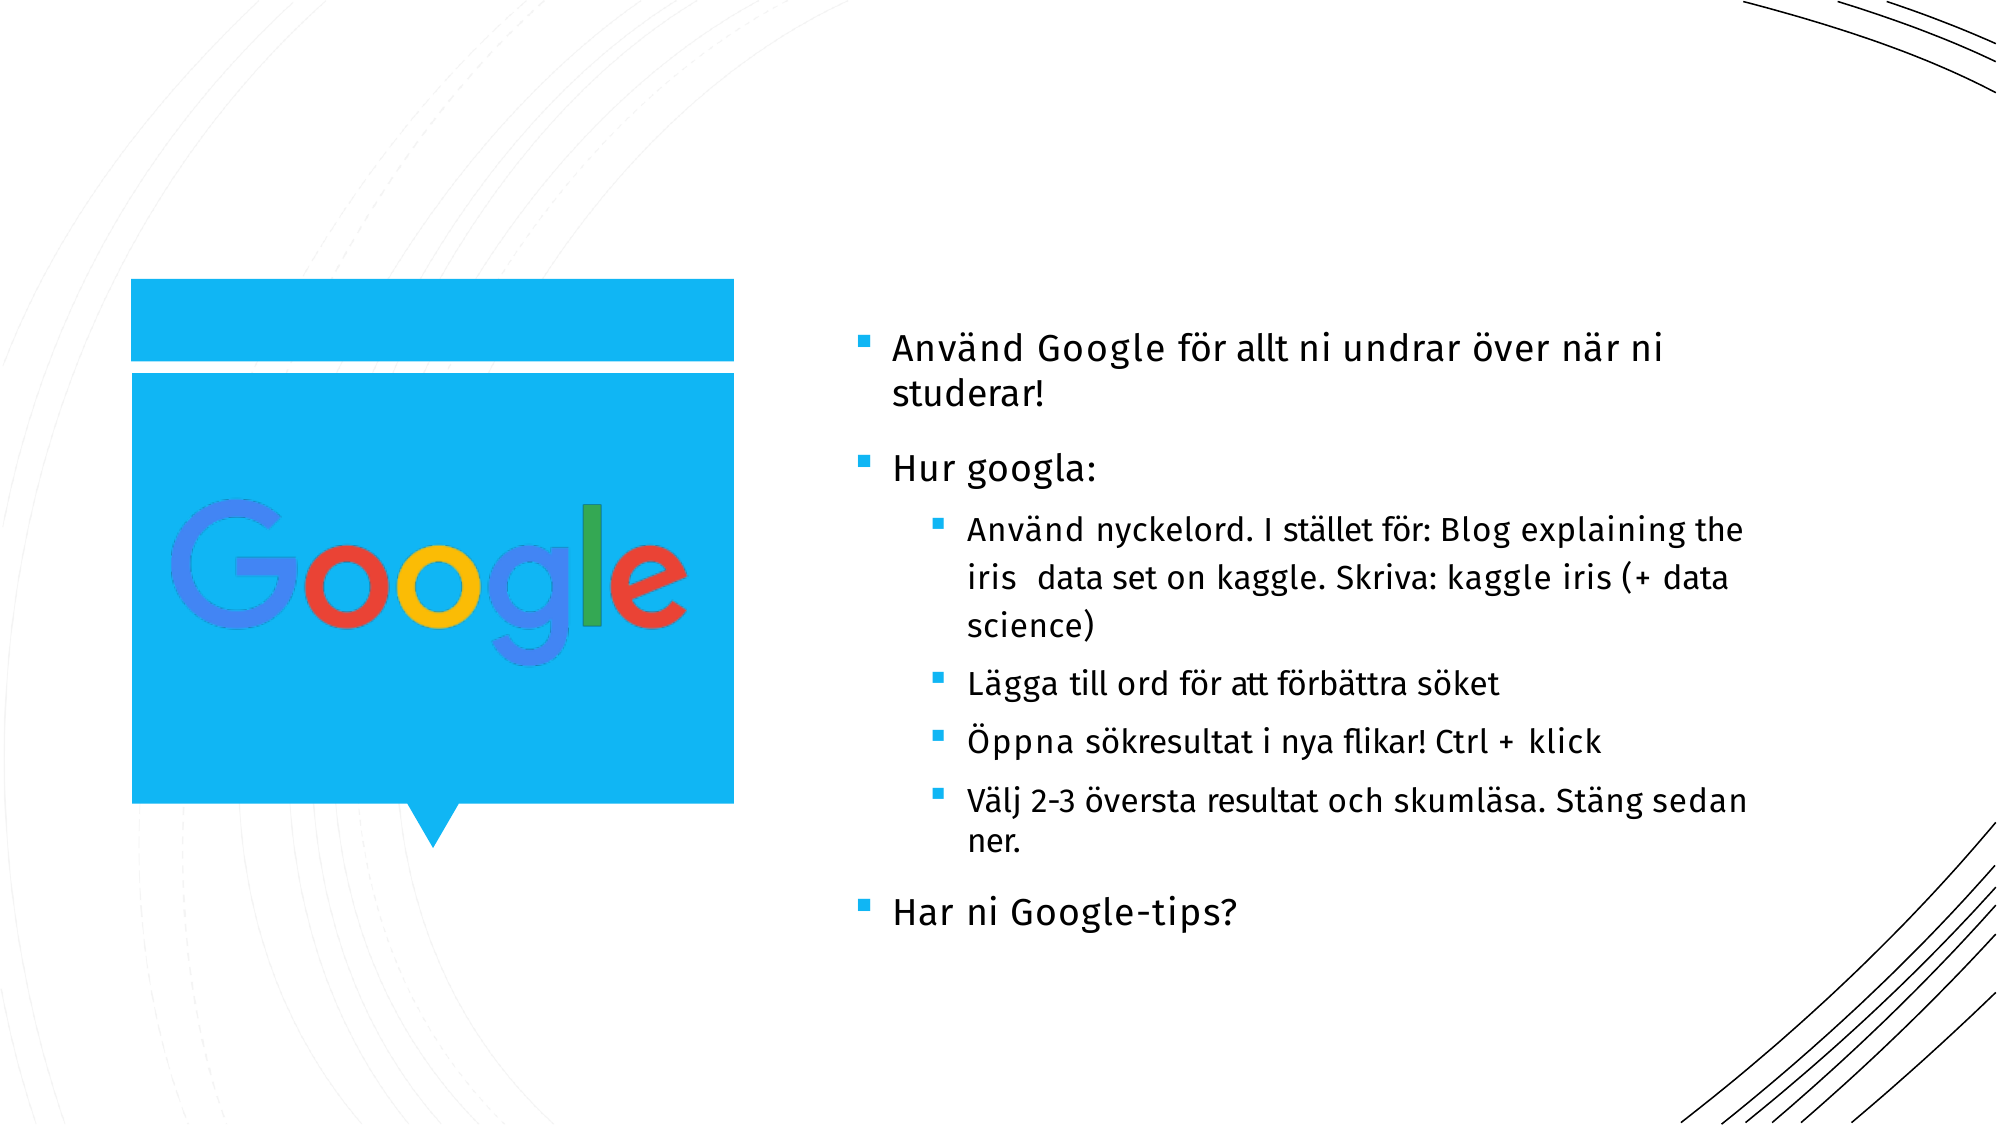

Använd Google för allt ni undrar över när ni studerar!
Hur googla:
Använd nyckelord. I stället för: Blog explaining the iris  data set on kaggle. Skriva: kaggle iris (+ data science)
Lägga till ord för att förbättra söket
Öppna sökresultat i nya flikar! Ctrl + klick
Välj 2-3 översta resultat och skumläsa. Stäng sedan ner.
Har ni Google-tips?